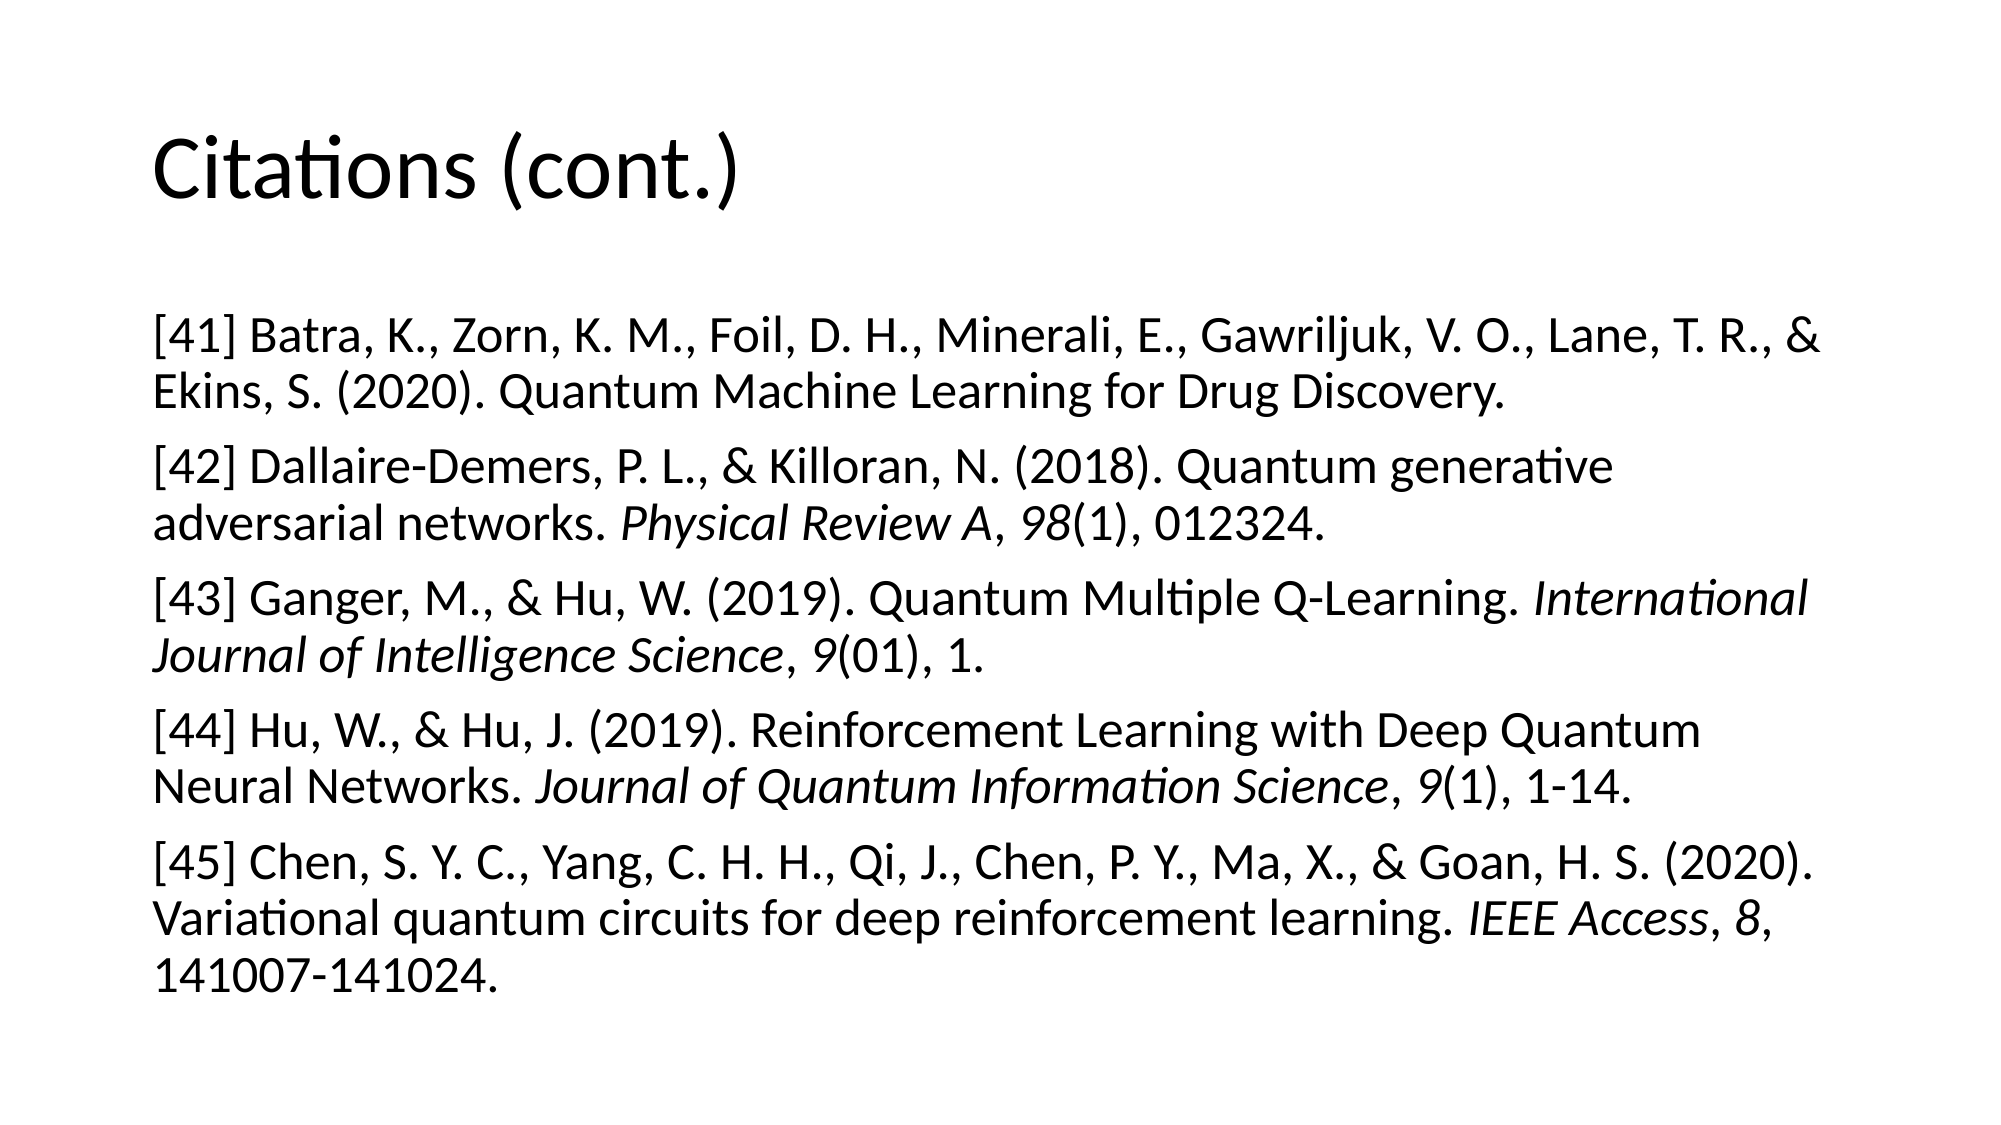

# Citations (cont.)
[41] Batra, K., Zorn, K. M., Foil, D. H., Minerali, E., Gawriljuk, V. O., Lane, T. R., & Ekins, S. (2020). Quantum Machine Learning for Drug Discovery.
[42] Dallaire-Demers, P. L., & Killoran, N. (2018). Quantum generative adversarial networks. Physical Review A, 98(1), 012324.
[43] Ganger, M., & Hu, W. (2019). Quantum Multiple Q-Learning. International Journal of Intelligence Science, 9(01), 1.
[44] Hu, W., & Hu, J. (2019). Reinforcement Learning with Deep Quantum Neural Networks. Journal of Quantum Information Science, 9(1), 1-14.
[45] Chen, S. Y. C., Yang, C. H. H., Qi, J., Chen, P. Y., Ma, X., & Goan, H. S. (2020). Variational quantum circuits for deep reinforcement learning. IEEE Access, 8, 141007-141024.